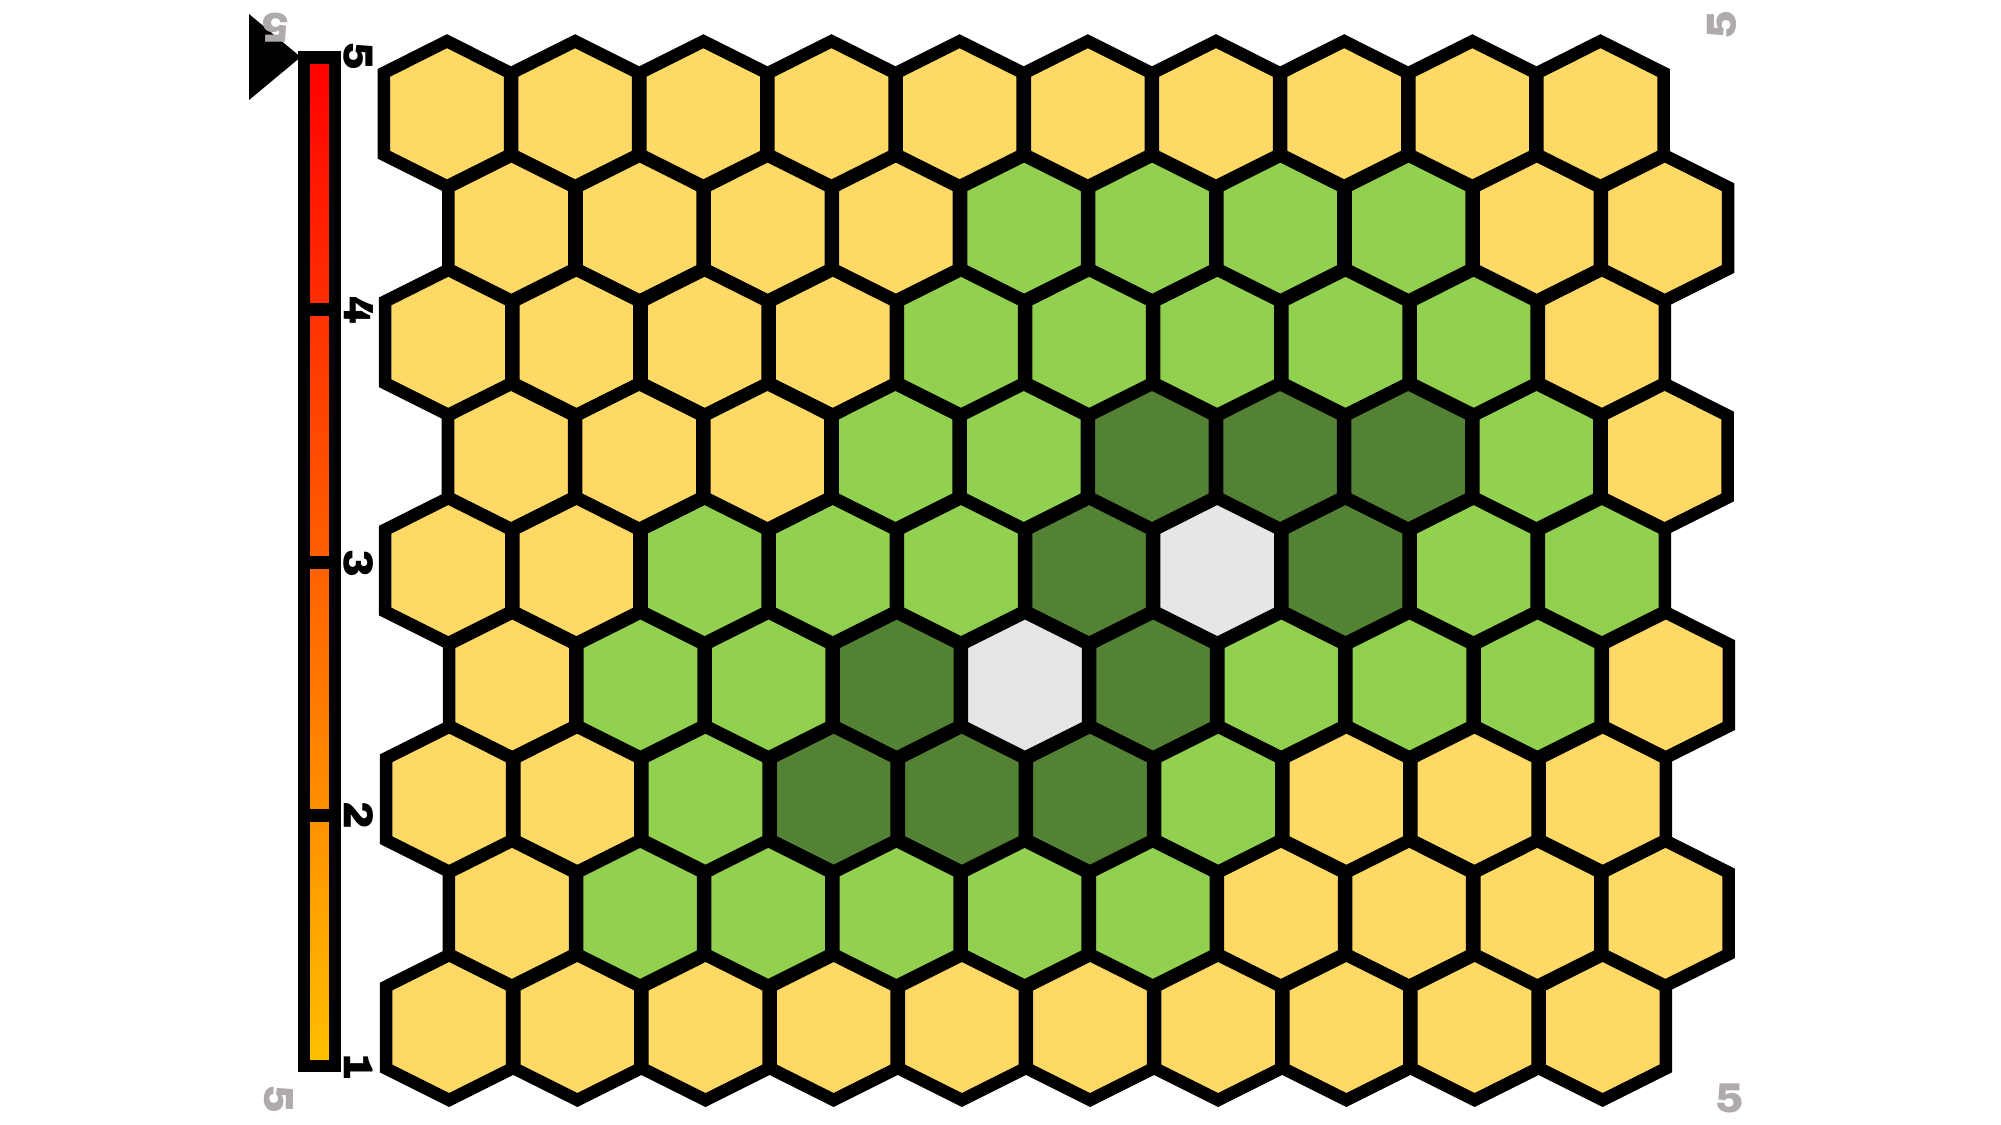

5
5
5

4

3

2

1
5
5